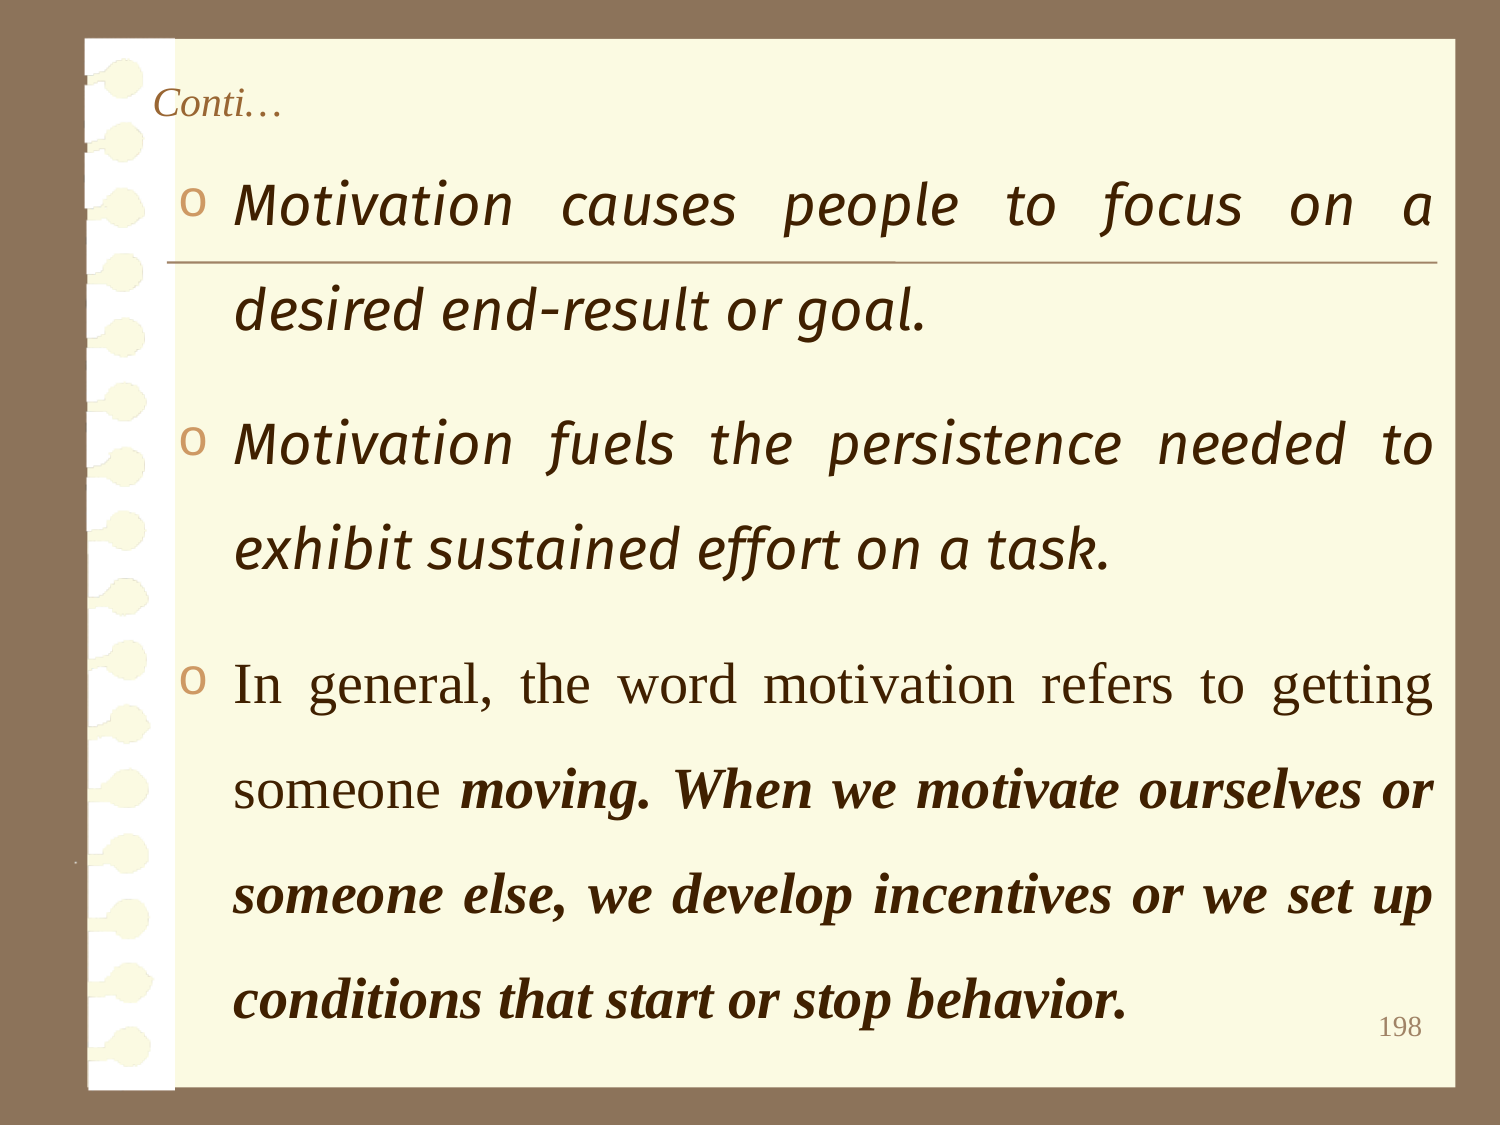

# Conti…
Motivation causes people to focus on a desired end-result or goal.
Motivation fuels the persistence needed to exhibit sustained effort on a task.
In general, the word motivation refers to getting someone moving. When we motivate ourselves or someone else, we develop incentives or we set up conditions that start or stop behavior.

198